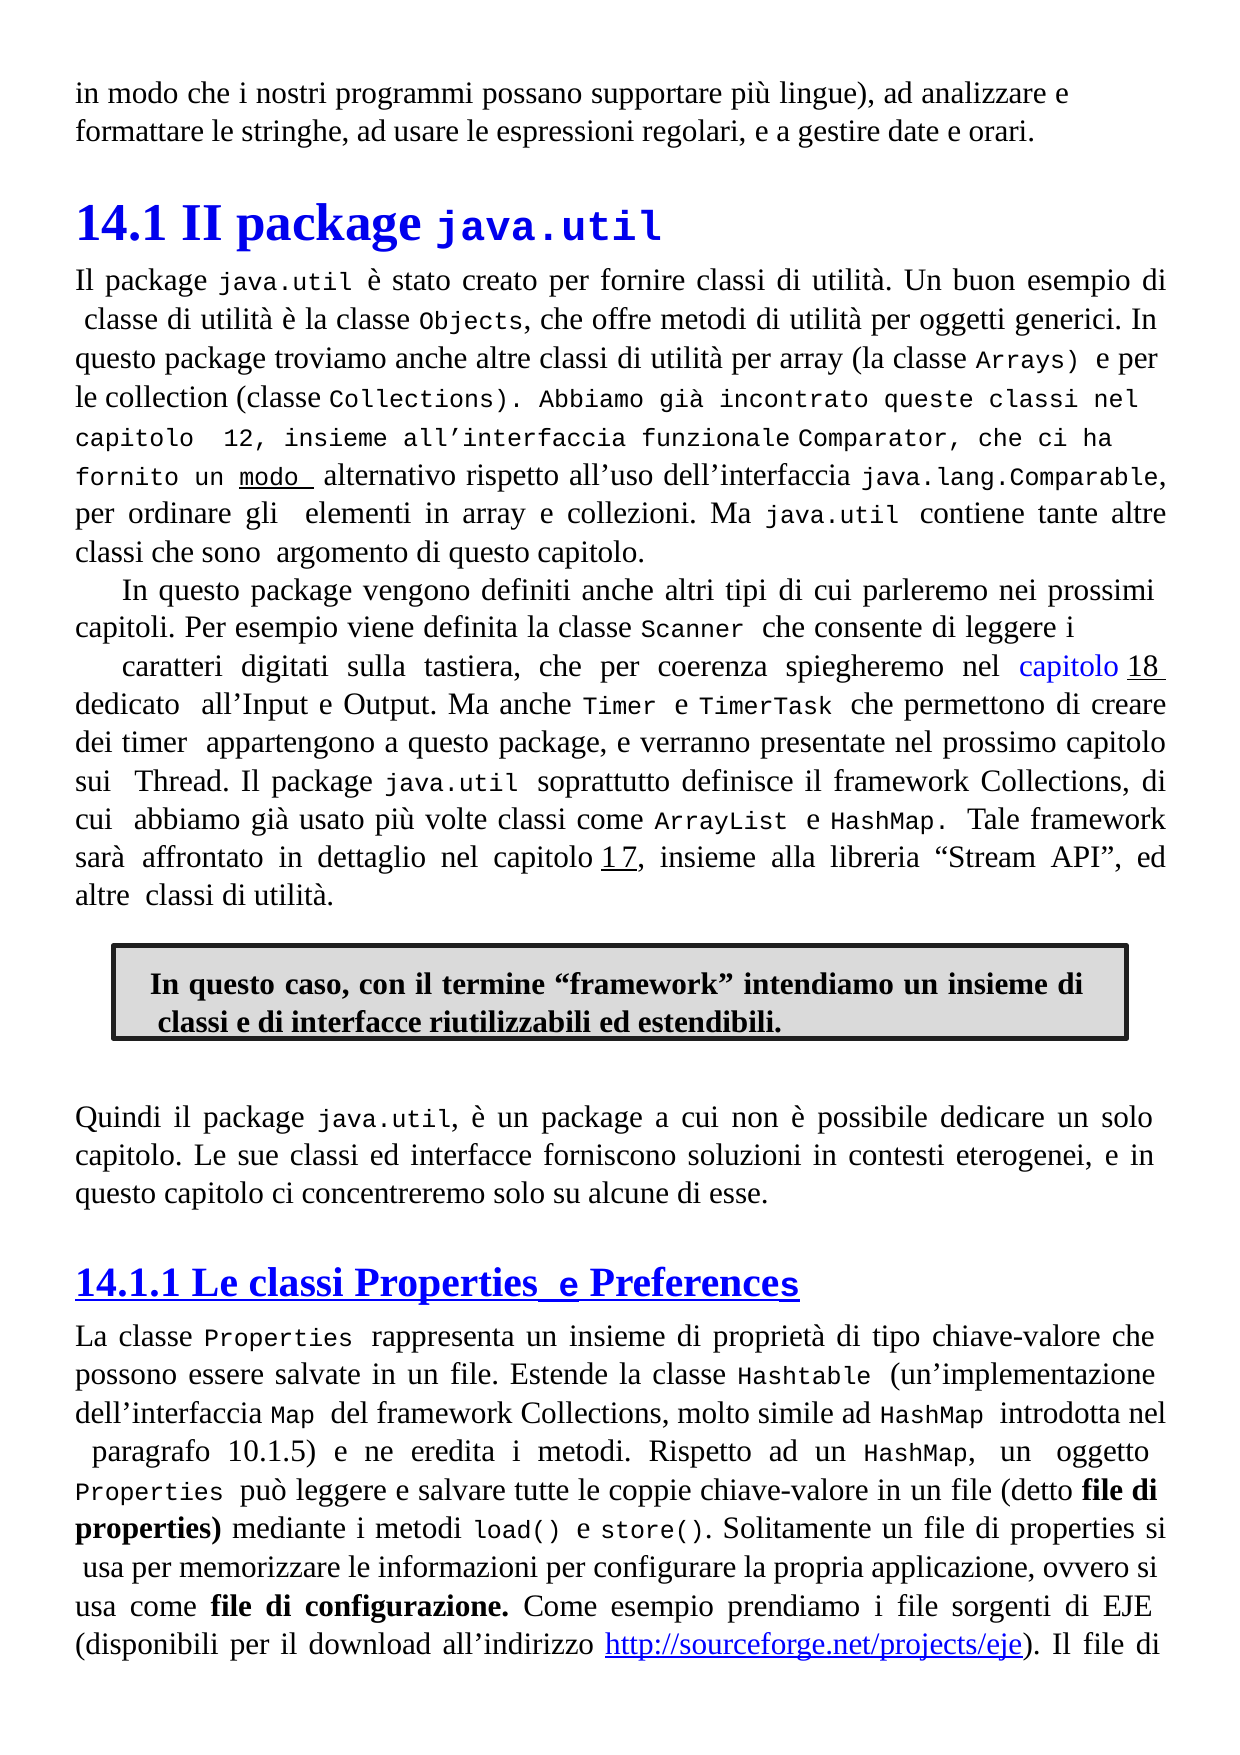

in modo che i nostri programmi possano supportare più lingue), ad analizzare e  formattare le stringhe, ad usare le espressioni regolari, e a gestire date e orari.
# 14.1 II package java.util
Il package java.util è stato creato per fornire classi di utilità. Un buon esempio di  classe di utilità è la classe Objects, che offre metodi di utilità per oggetti generici. In  questo package troviamo anche altre classi di utilità per array (la classe Arrays) e per  le collection (classe Collections). Abbiamo già incontrato queste classi nel capitolo  12, insieme all’interfaccia funzionale Comparator, che ci ha fornito un modo  alternativo rispetto all’uso dell’interfaccia java.lang.Comparable, per ordinare gli  elementi in array e collezioni. Ma java.util contiene tante altre classi che sono  argomento di questo capitolo.
In questo package vengono definiti anche altri tipi di cui parleremo nei prossimi  capitoli. Per esempio viene definita la classe Scanner che consente di leggere i
caratteri digitati sulla tastiera, che per coerenza spiegheremo nel capitolo 18 dedicato  all’Input e Output. Ma anche Timer e TimerTask che permettono di creare dei timer  appartengono a questo package, e verranno presentate nel prossimo capitolo sui  Thread. Il package java.util soprattutto definisce il framework Collections, di cui  abbiamo già usato più volte classi come ArrayList e HashMap. Tale framework sarà  affrontato in dettaglio nel capitolo 17, insieme alla libreria “Stream API”, ed altre  classi di utilità.
In questo caso, con il termine “framework” intendiamo un insieme di  classi e di interfacce riutilizzabili ed estendibili.
Quindi il package java.util, è un package a cui non è possibile dedicare un solo  capitolo. Le sue classi ed interfacce forniscono soluzioni in contesti eterogenei, e in  questo capitolo ci concentreremo solo su alcune di esse.

14.1.1 Le classi Properties e Preferences
La classe Properties rappresenta un insieme di proprietà di tipo chiave-valore che  possono essere salvate in un file. Estende la classe Hashtable (un’implementazione  dell’interfaccia Map del framework Collections, molto simile ad HashMap introdotta nel  paragrafo 10.1.5) e ne eredita i metodi. Rispetto ad un HashMap, un oggetto  Properties può leggere e salvare tutte le coppie chiave-valore in un file (detto file di  properties) mediante i metodi load() e store(). Solitamente un file di properties si  usa per memorizzare le informazioni per configurare la propria applicazione, ovvero si  usa come file di configurazione. Come esempio prendiamo i file sorgenti di EJE  (disponibili per il download all’indirizzo http://sourceforge.net/projects/eje). Il file di